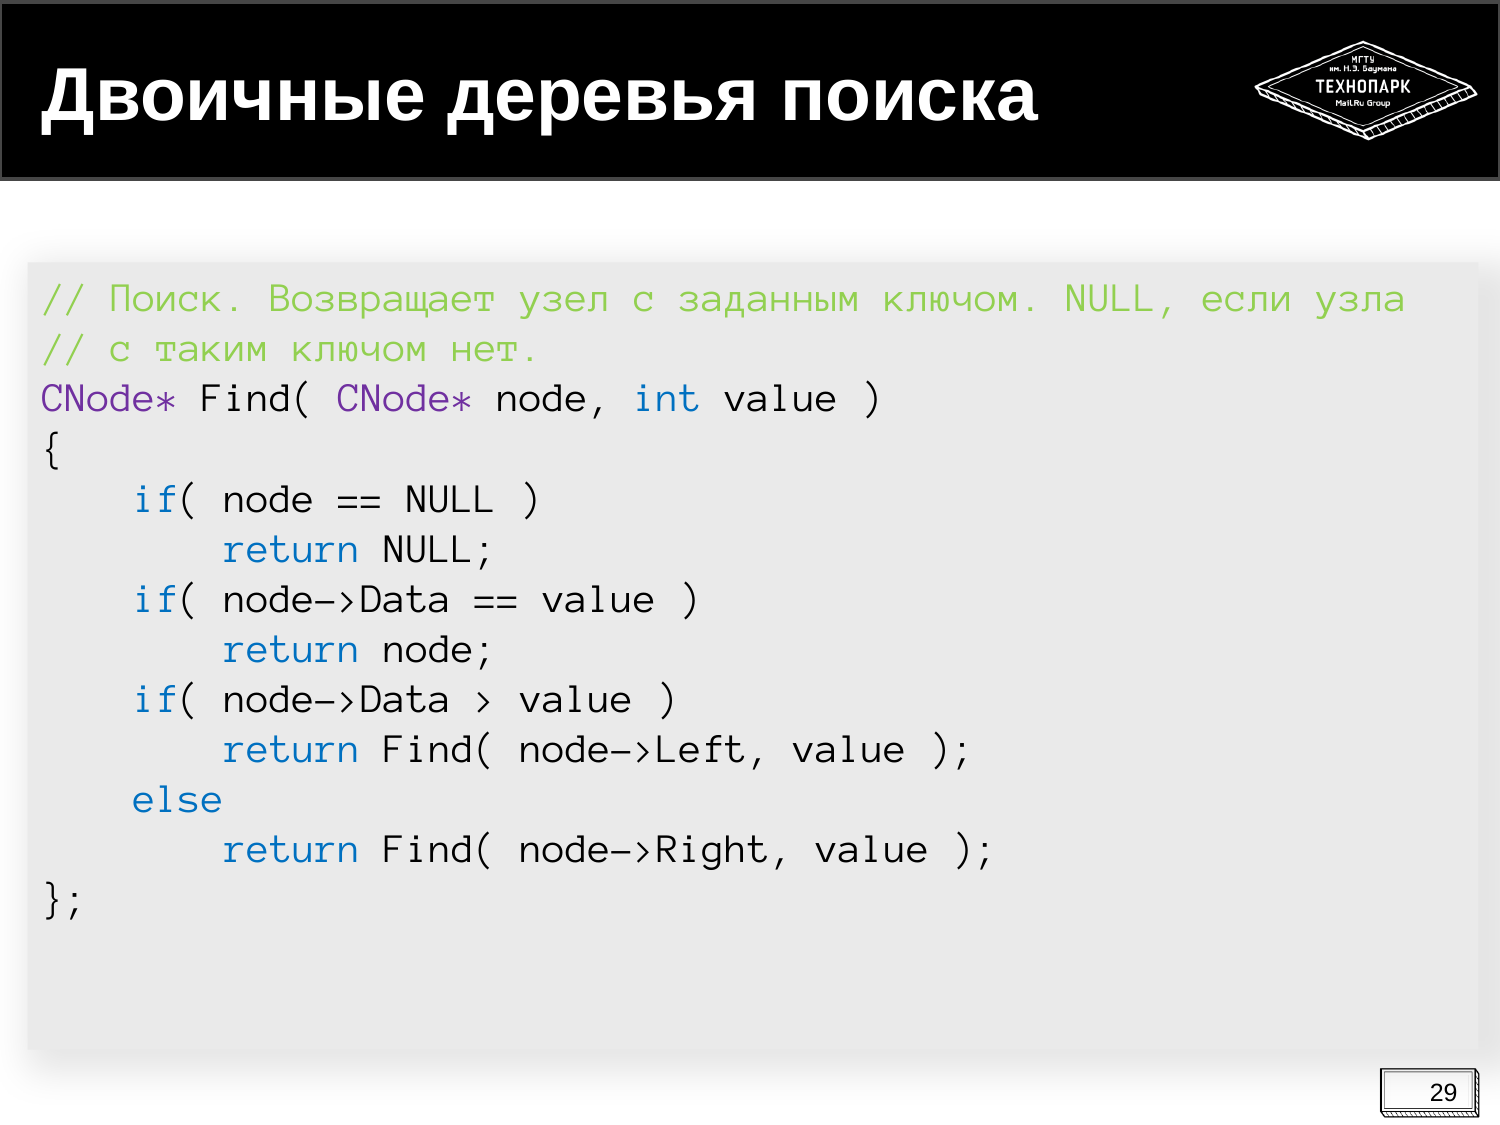

# Двоичные деревья поиска
// Поиск. Возвращает узел с заданным ключом. NULL, если узла
// с таким ключом нет.
CNode* Find( CNode* node, int value )
{
    if( node == NULL )
        return NULL;
    if( node->Data == value )
        return node;
    if( node->Data > value )
        return Find( node->Left, value );
    else
        return Find( node->Right, value );
};
29